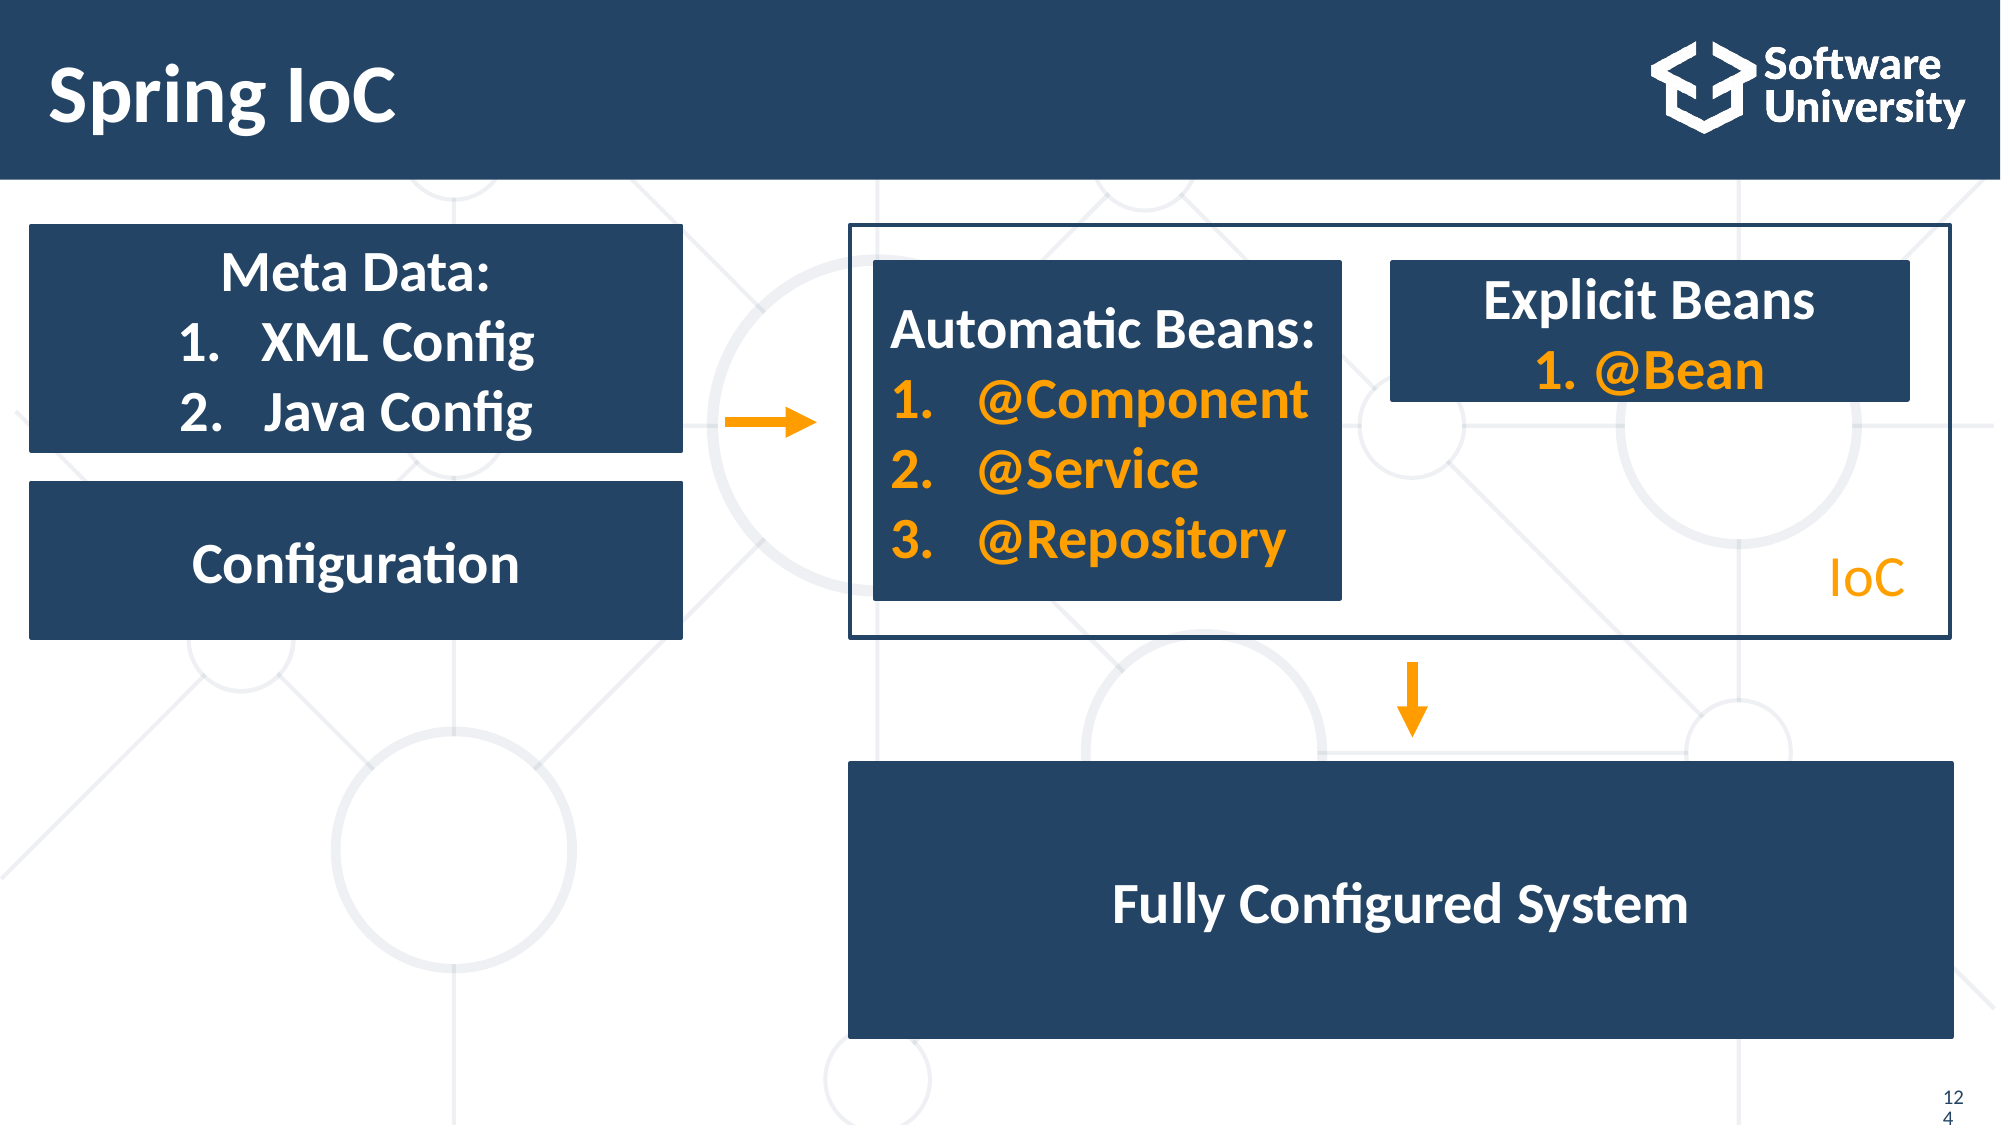

# Spring IoC

Meta Data:
XML Config
Java Config
Automatic Beans:
@Component
@Service
@Repository
Explicit Beans
1. @Bean
Configuration
IoC
Fully Configured System
124